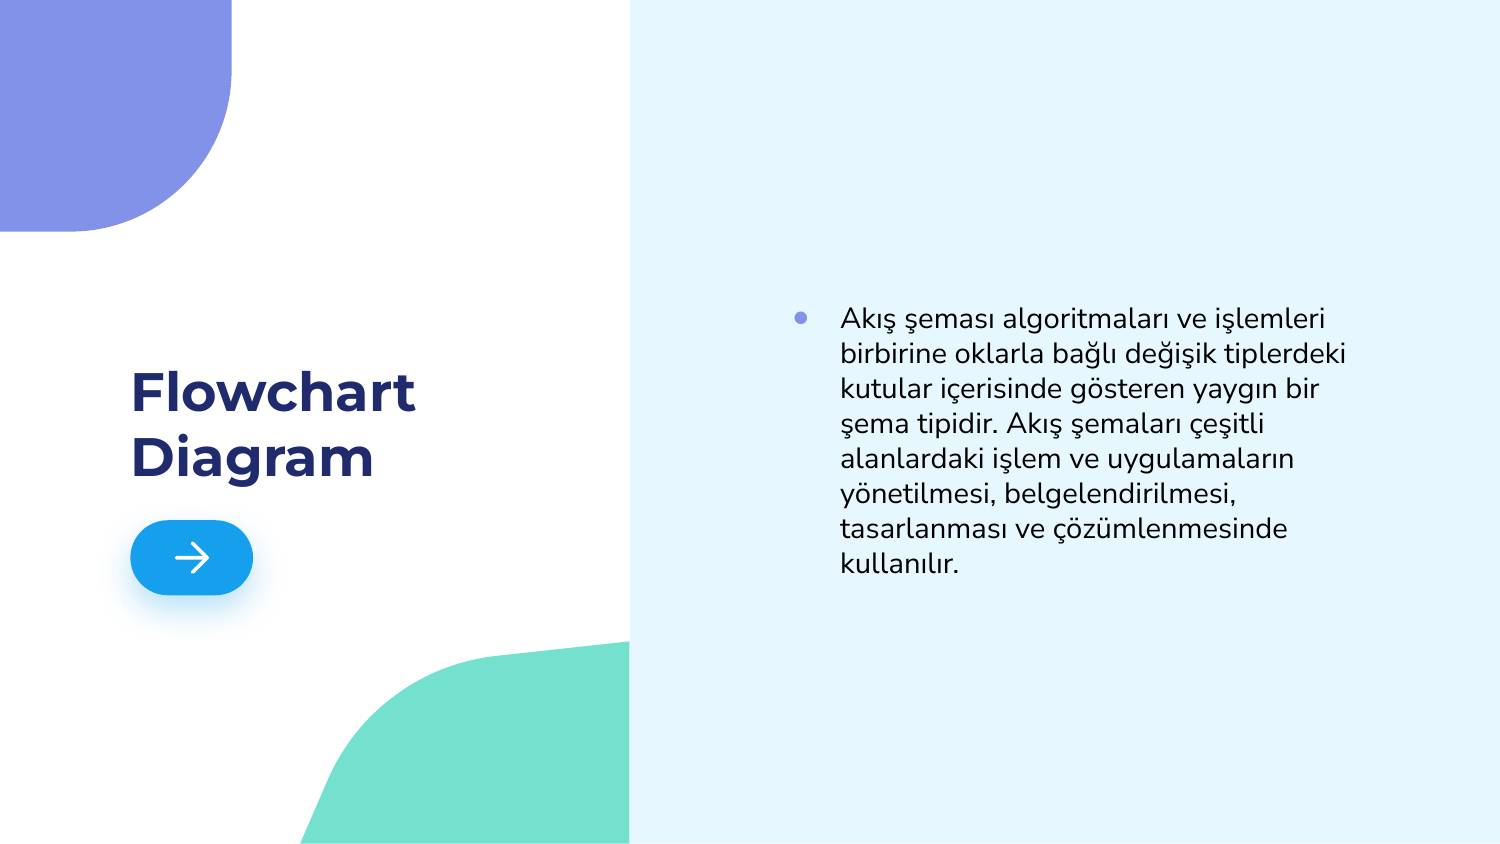

Akış şeması algoritmaları ve işlemleri birbirine oklarla bağlı değişik tiplerdeki kutular içerisinde gösteren yaygın bir şema tipidir. Akış şemaları çeşitli alanlardaki işlem ve uygulamaların yönetilmesi, belgelendirilmesi, tasarlanması ve çözümlenmesinde kullanılır.
# Flowchart Diagram